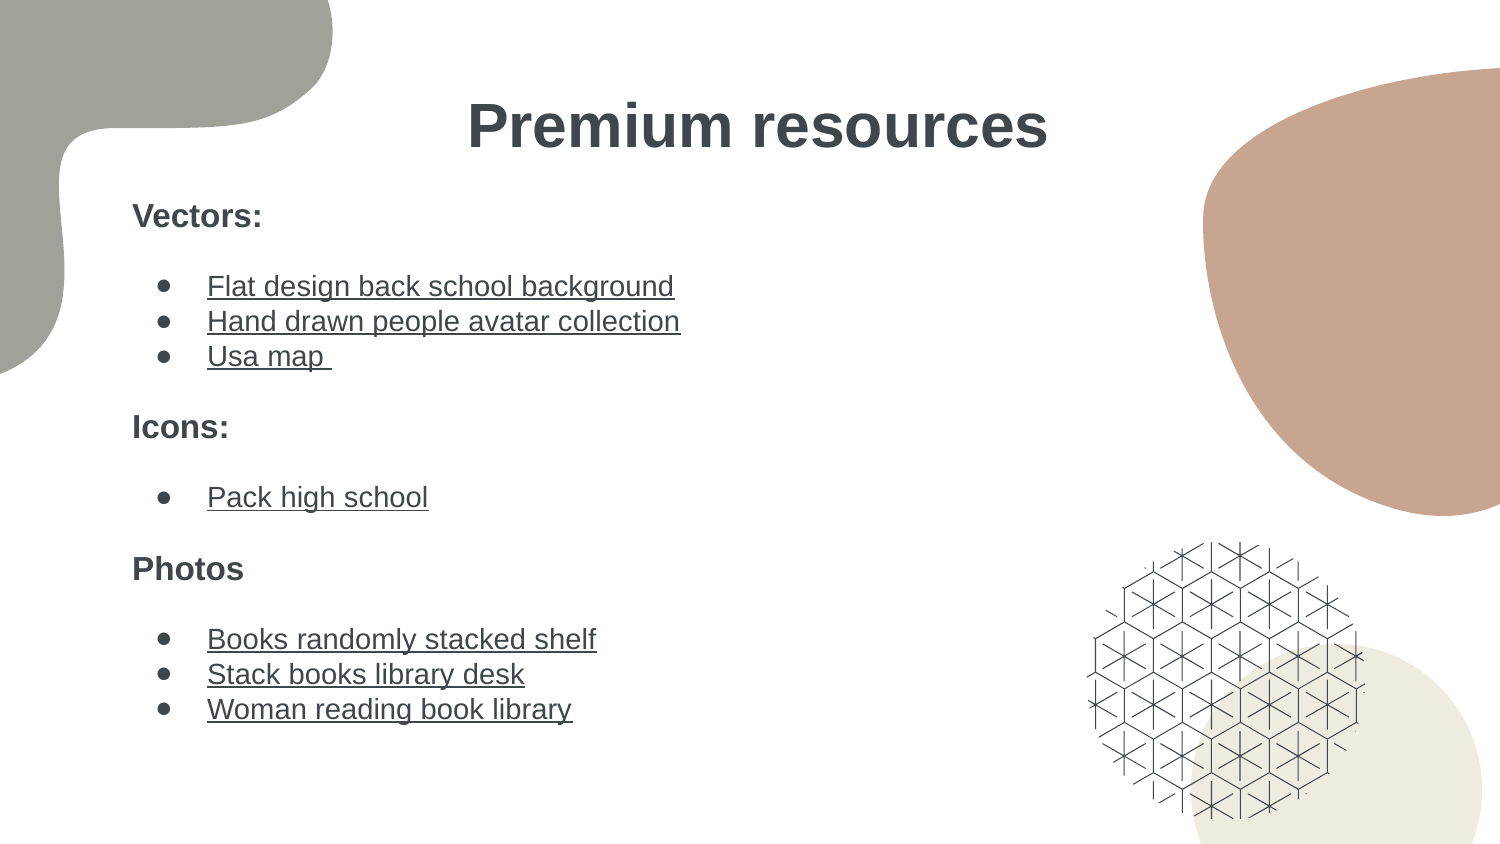

# Premium resources
Vectors:
Flat design back school background
Hand drawn people avatar collection
Usa map
Icons:
Pack high school
Photos
Books randomly stacked shelf
Stack books library desk
Woman reading book library